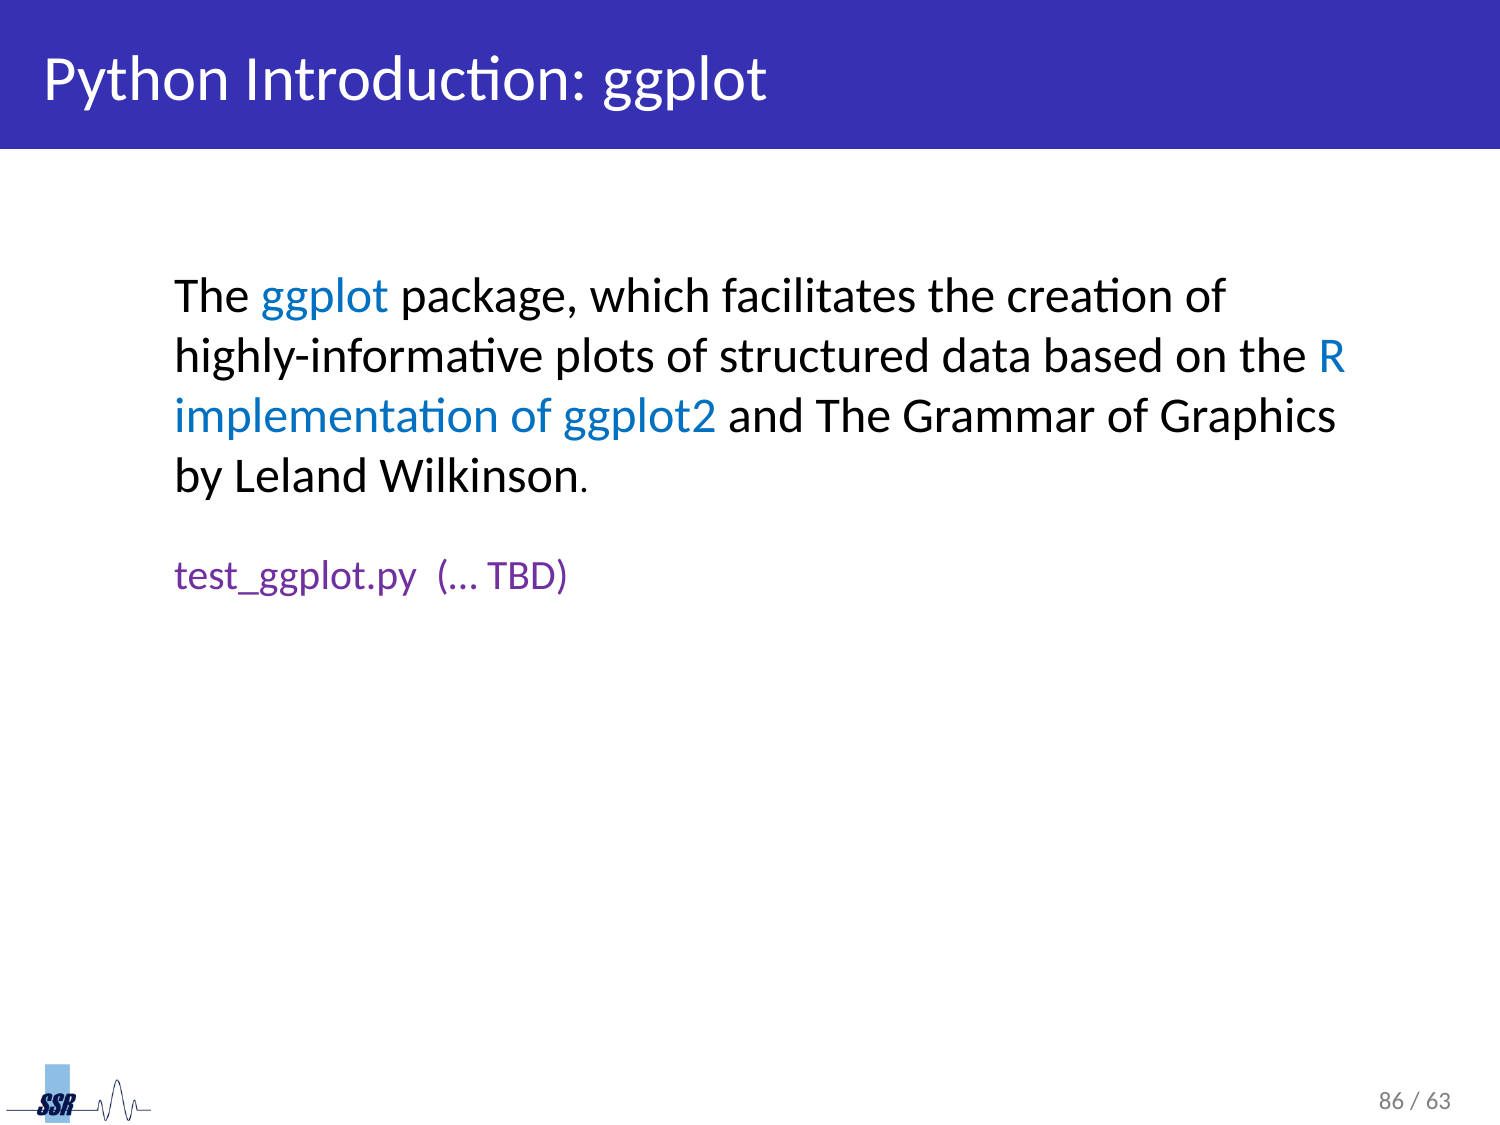

# Python Introduction: ggplot
The ggplot package, which facilitates the creation of highly-informative plots of structured data based on the R implementation of ggplot2 and The Grammar of Graphics by Leland Wilkinson.

test_ggplot.py  (… TBD)